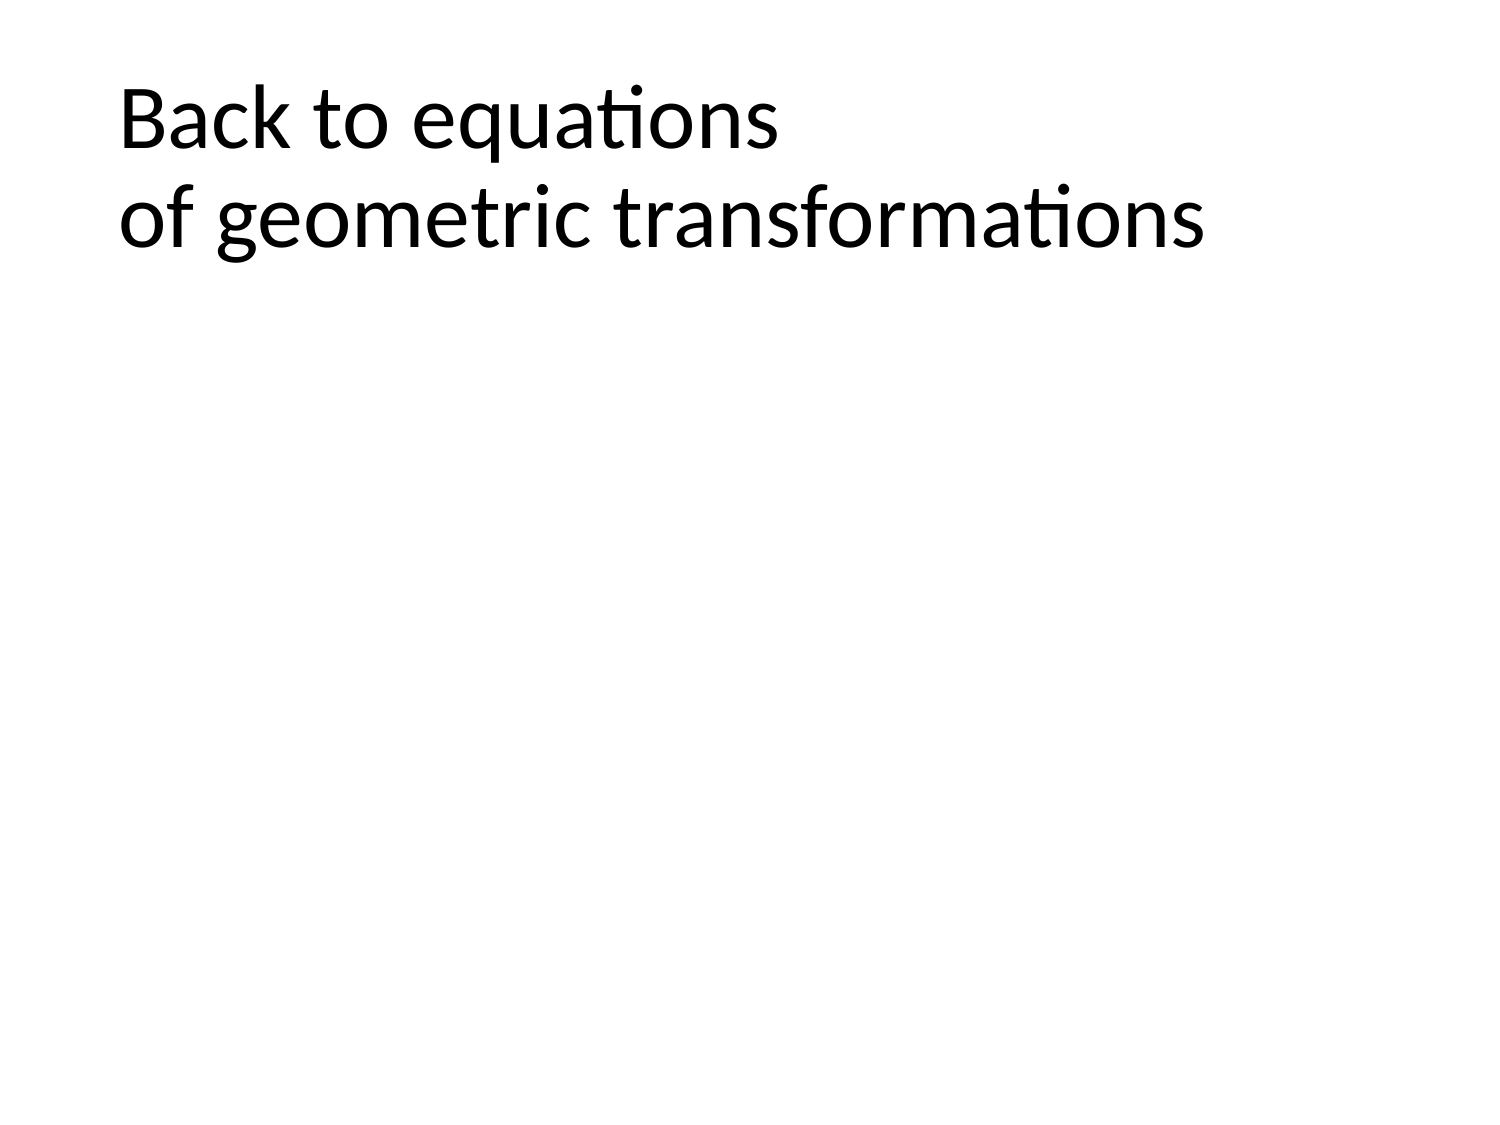

# Back to equations of geometric transformations